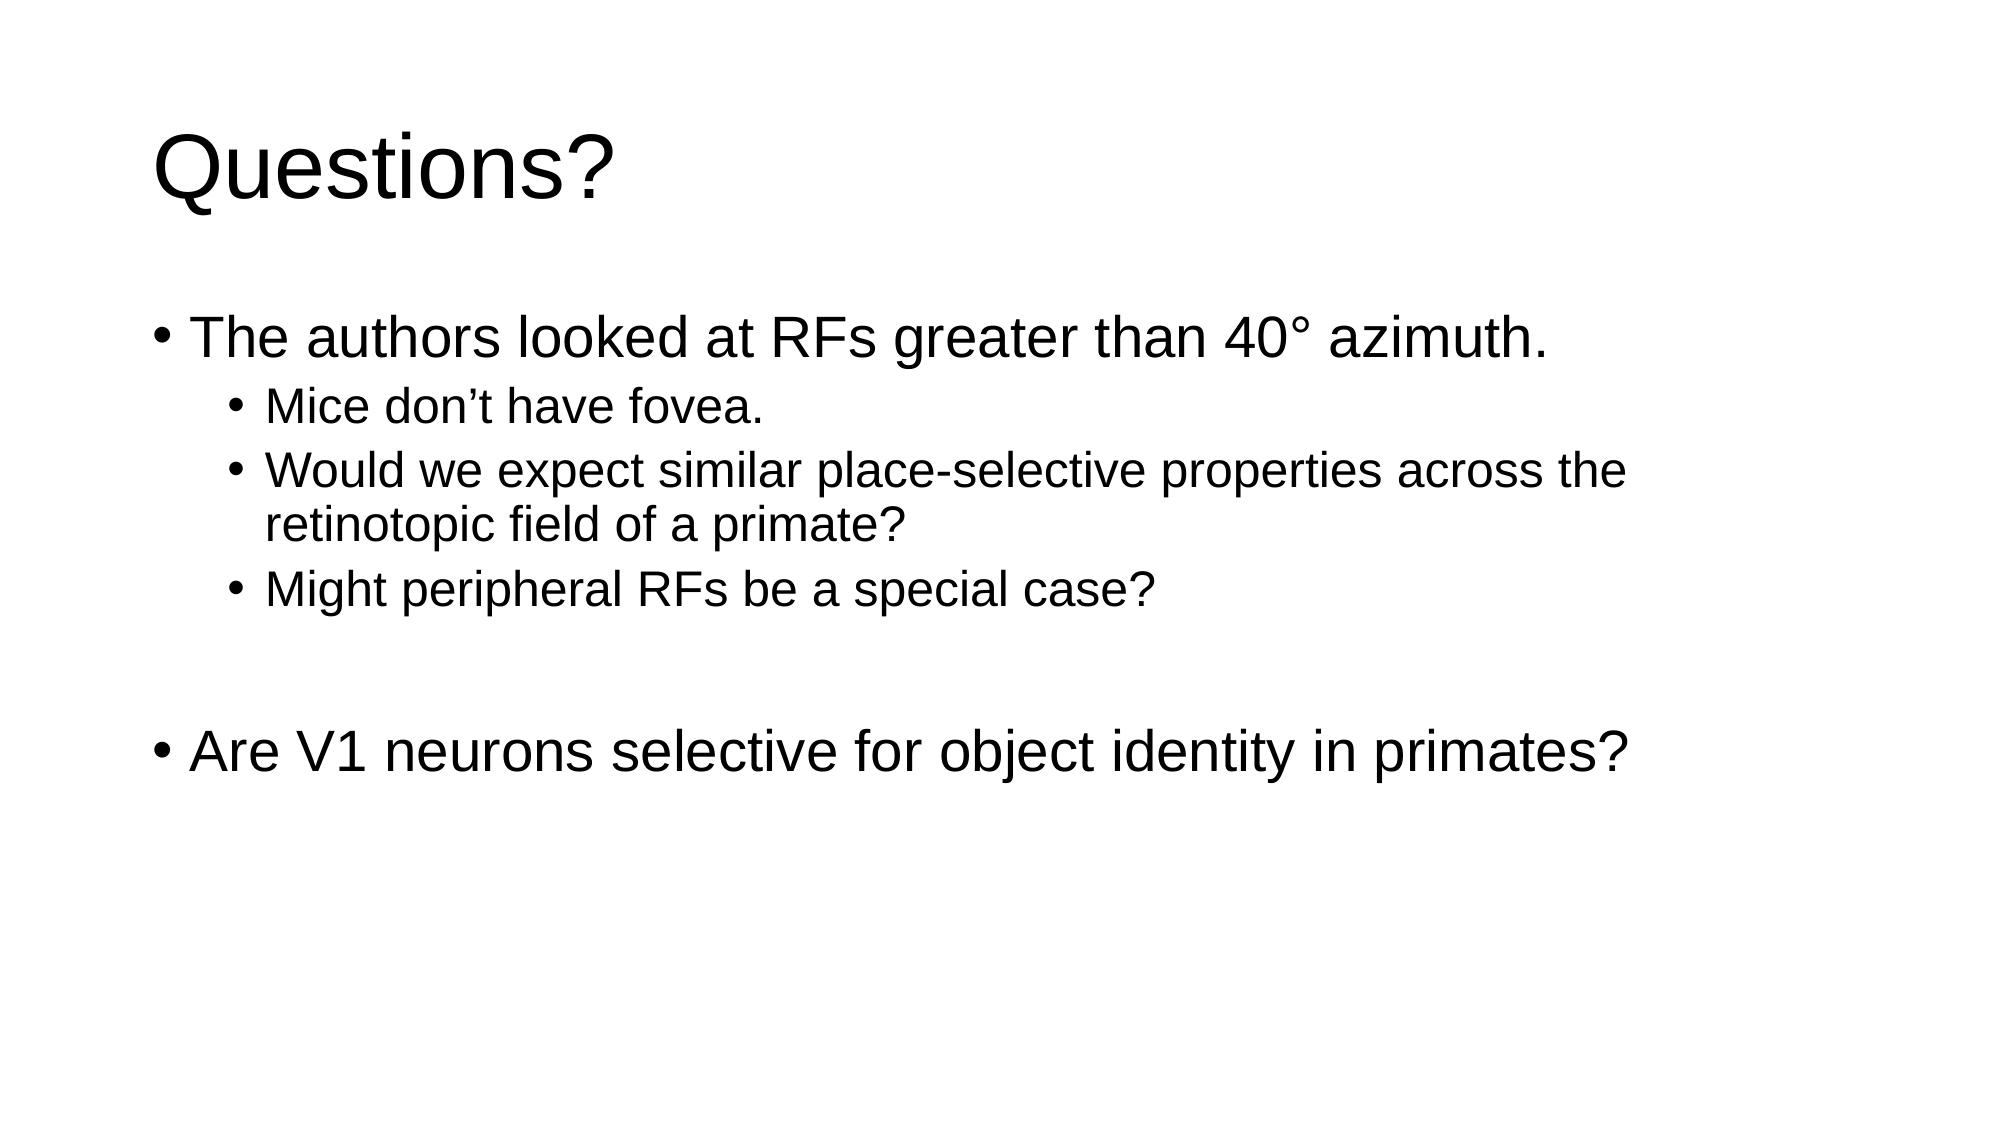

# Questions?
The authors looked at RFs greater than 40° azimuth.
Mice don’t have fovea.
Would we expect similar place-selective properties across the retinotopic field of a primate?
Might peripheral RFs be a special case?

Are V1 neurons selective for object identity in primates?